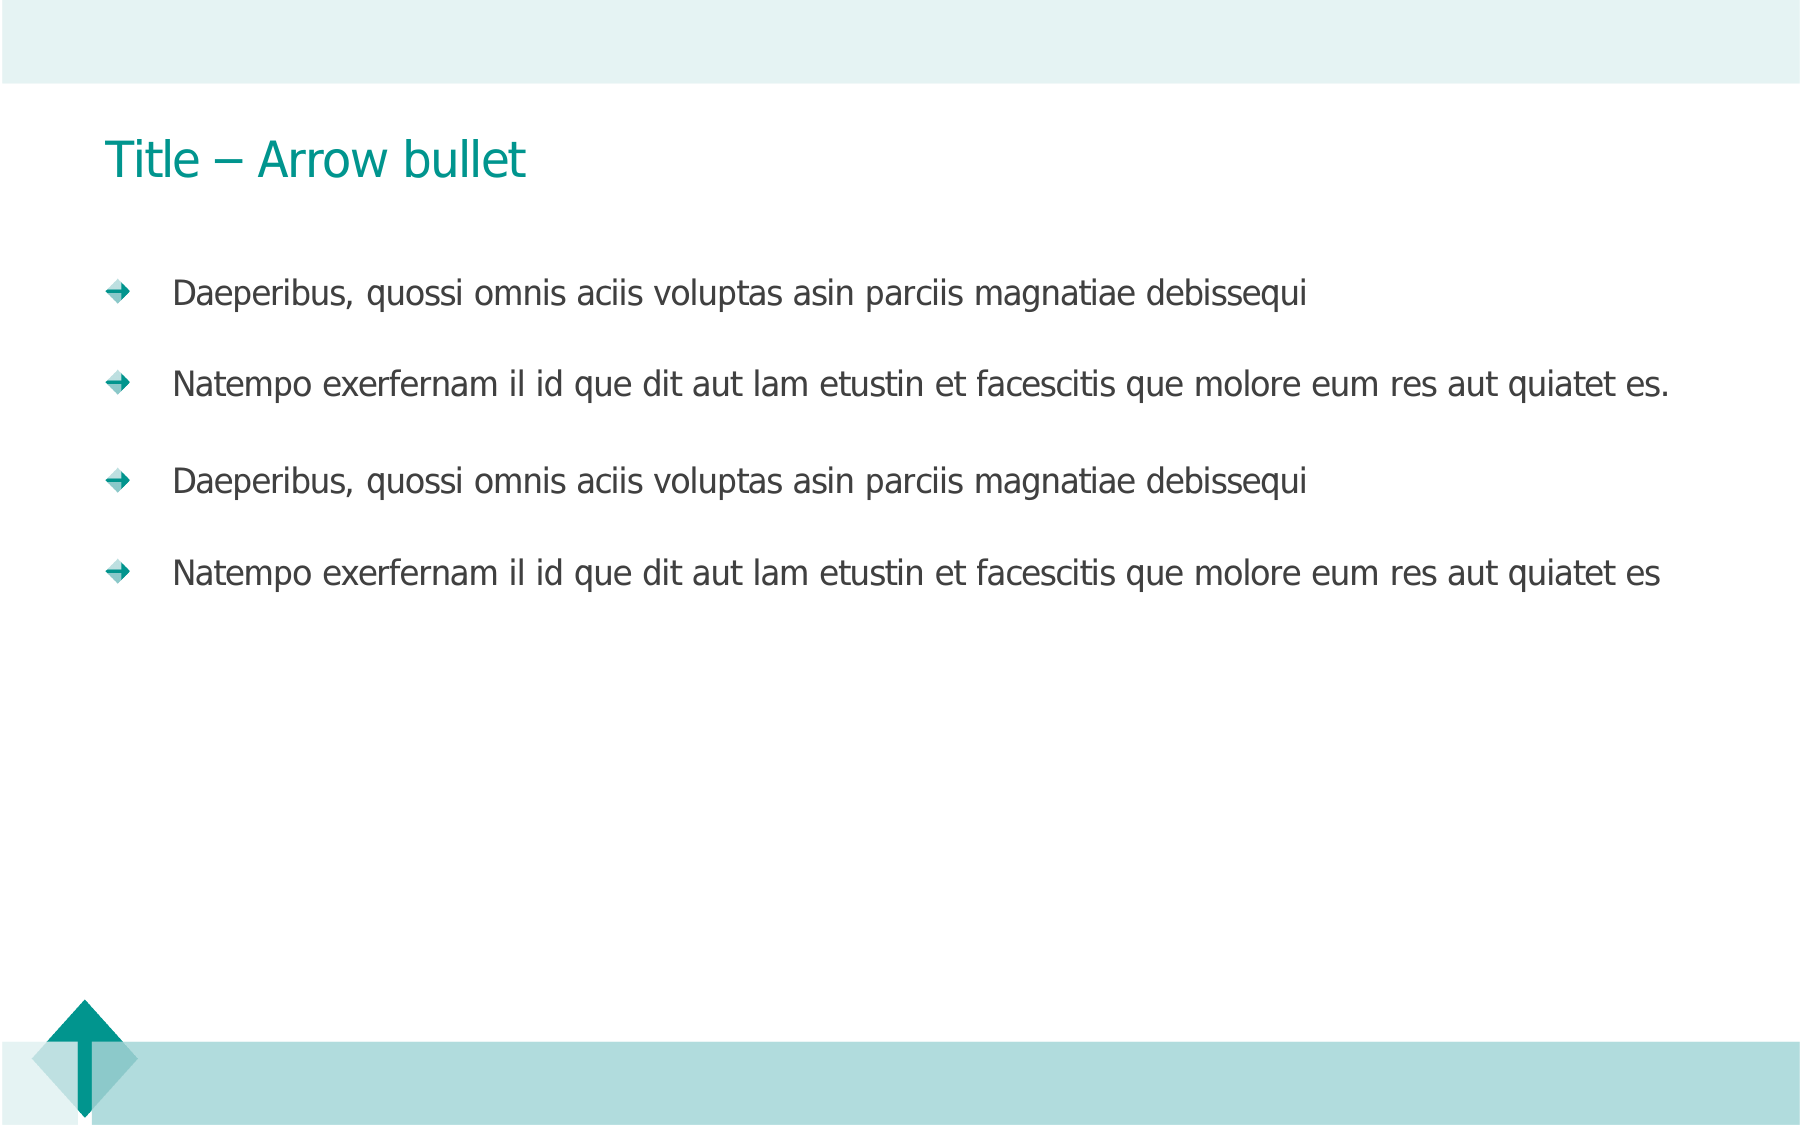

# Title – Arrow bullet
Daeperibus, quossi omnis aciis voluptas asin parciis magnatiae debissequi
Natempo exerfernam il id que dit aut lam etustin et facescitis que molore eum res aut quiatet es.

Daeperibus, quossi omnis aciis voluptas asin parciis magnatiae debissequi
Natempo exerfernam il id que dit aut lam etustin et facescitis que molore eum res aut quiatet es